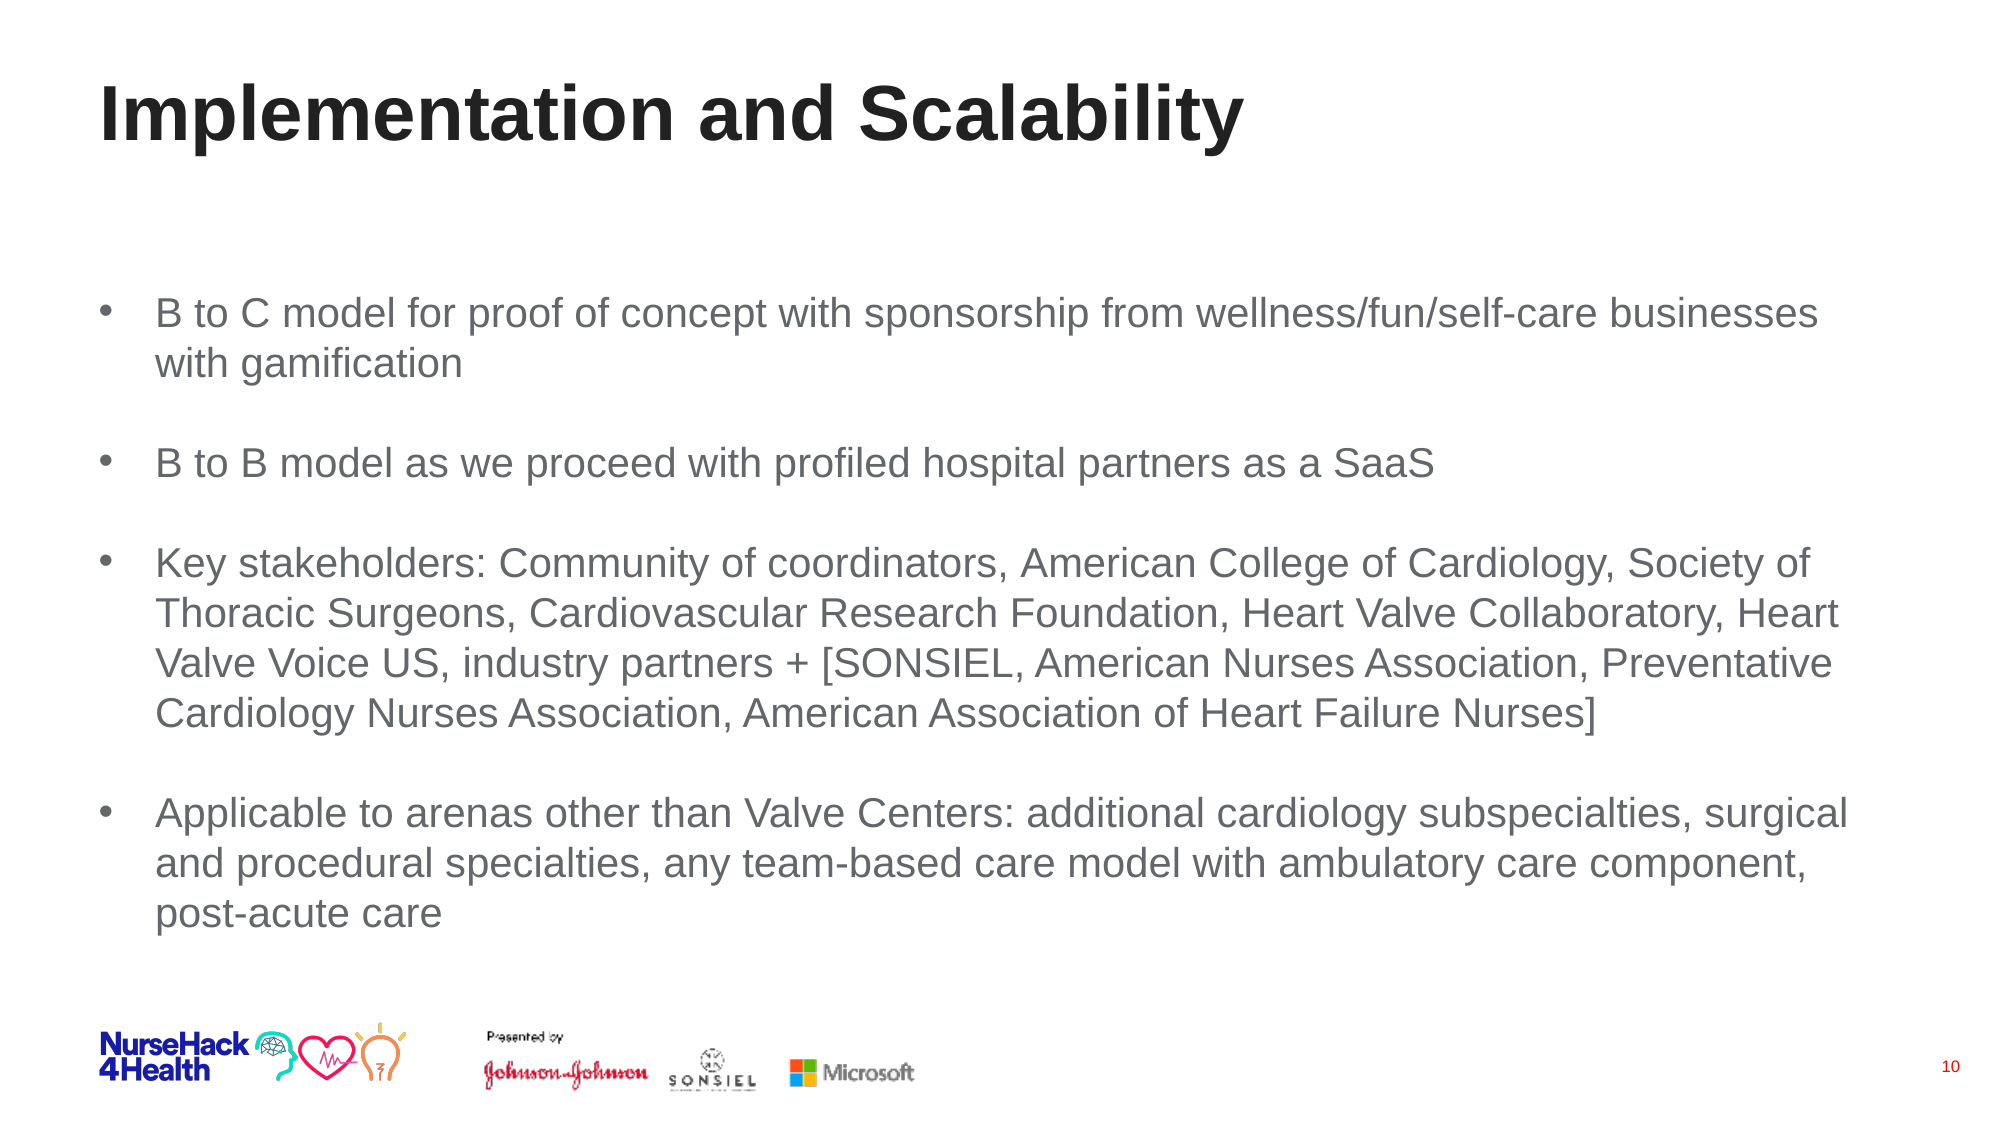

# Implementation and Scalability

B to C model for proof of concept with sponsorship from wellness/fun/self-care businesses with gamification

B to B model as we proceed with profiled hospital partners as a SaaS

Key stakeholders: Community of coordinators, American College of Cardiology, Society of Thoracic Surgeons, Cardiovascular Research Foundation, Heart Valve Collaboratory, Heart Valve Voice US, industry partners + [SONSIEL, American Nurses Association, Preventative Cardiology Nurses Association, American Association of Heart Failure Nurses]

Applicable to arenas other than Valve Centers: additional cardiology subspecialties, surgical and procedural specialties, any team-based care model with ambulatory care component, post-acute care

10